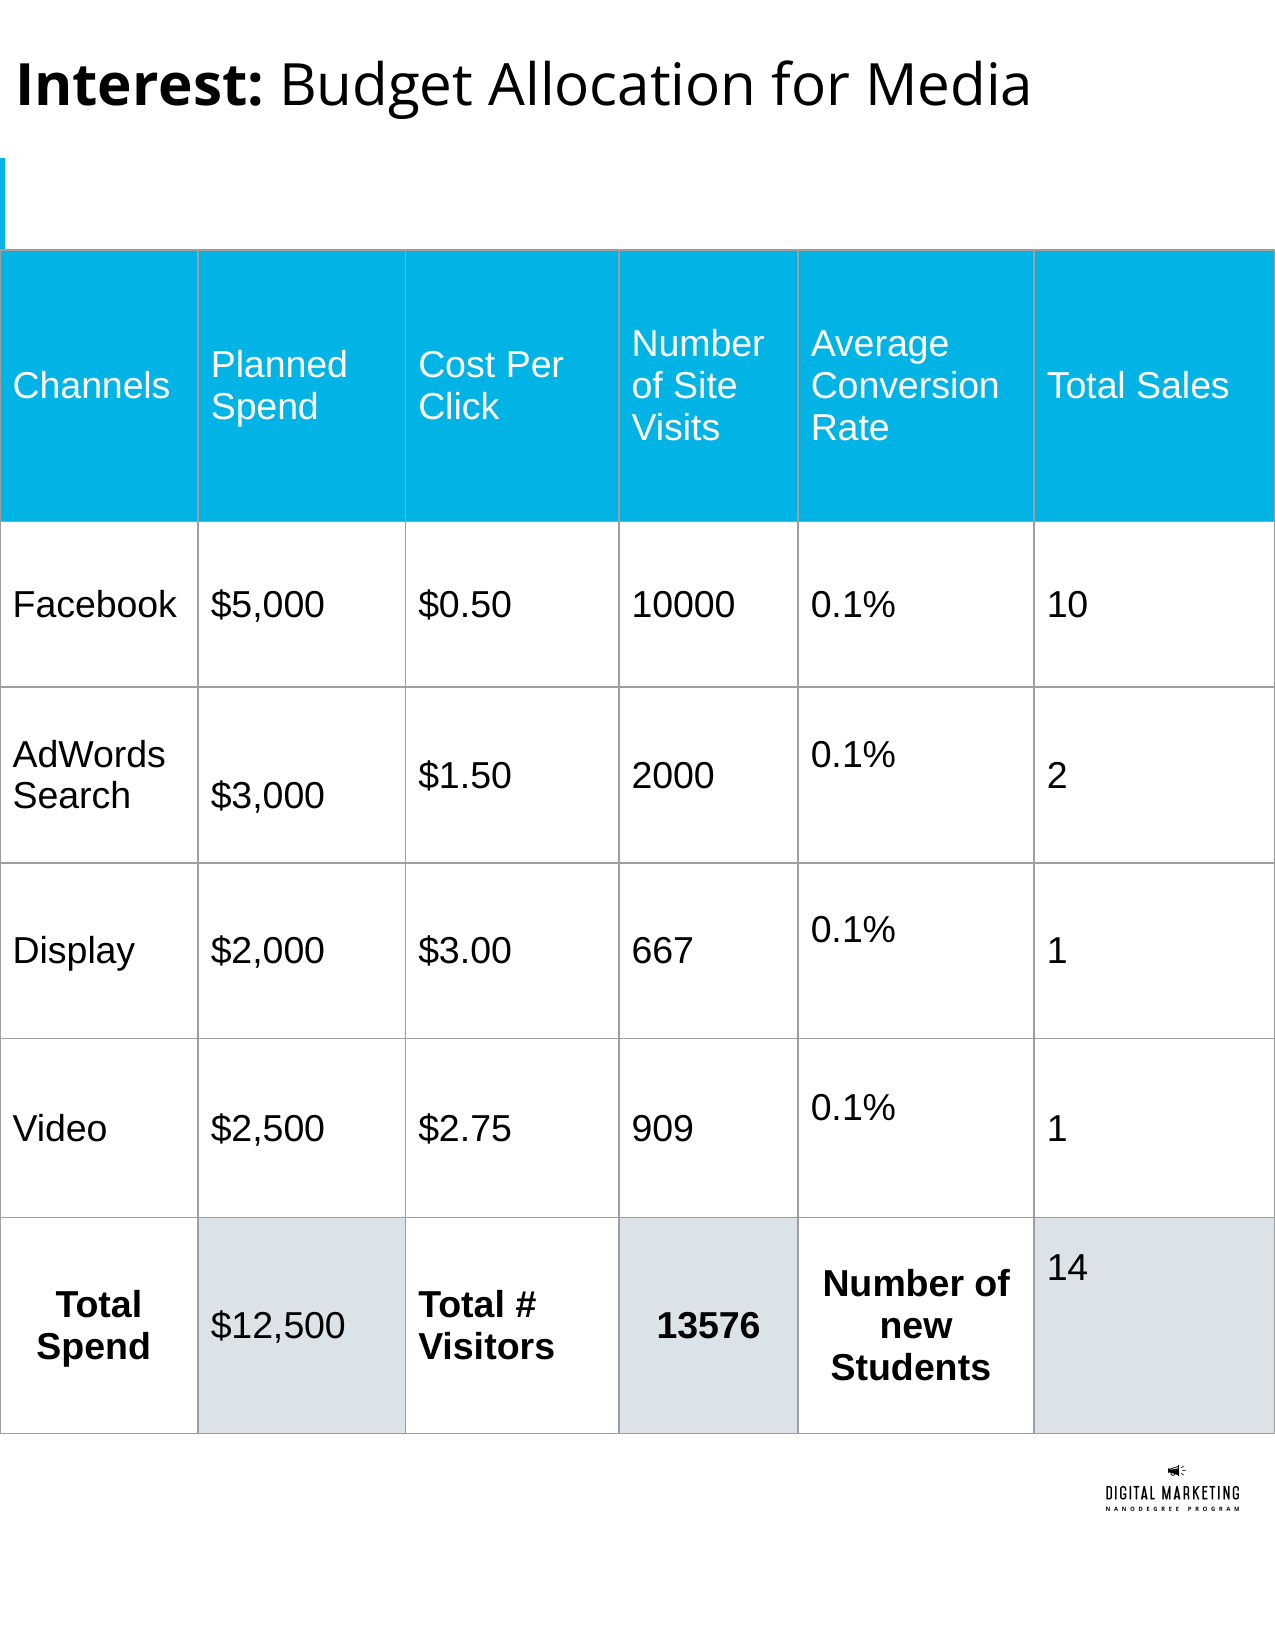

# Interest: Budget Allocation for Media

| Channels | Planned Spend | Cost Per Click | Number of Site Visits | Average Conversion Rate | Total Sales |
| --- | --- | --- | --- | --- | --- |
| Facebook | $5,000 | $0.50 | 10000 | 0.1% | 10 |
| AdWords Search | $3,000 | $1.50 | 2000 | 0.1% | 2 |
| Display | $2,000 | $3.00 | 667 | 0.1% | 1 |
| Video | $2,500 | $2.75 | 909 | 0.1% | 1 |
| Total Spend | $12,500 | Total # Visitors | 13576 | Number of new Students | 14 |